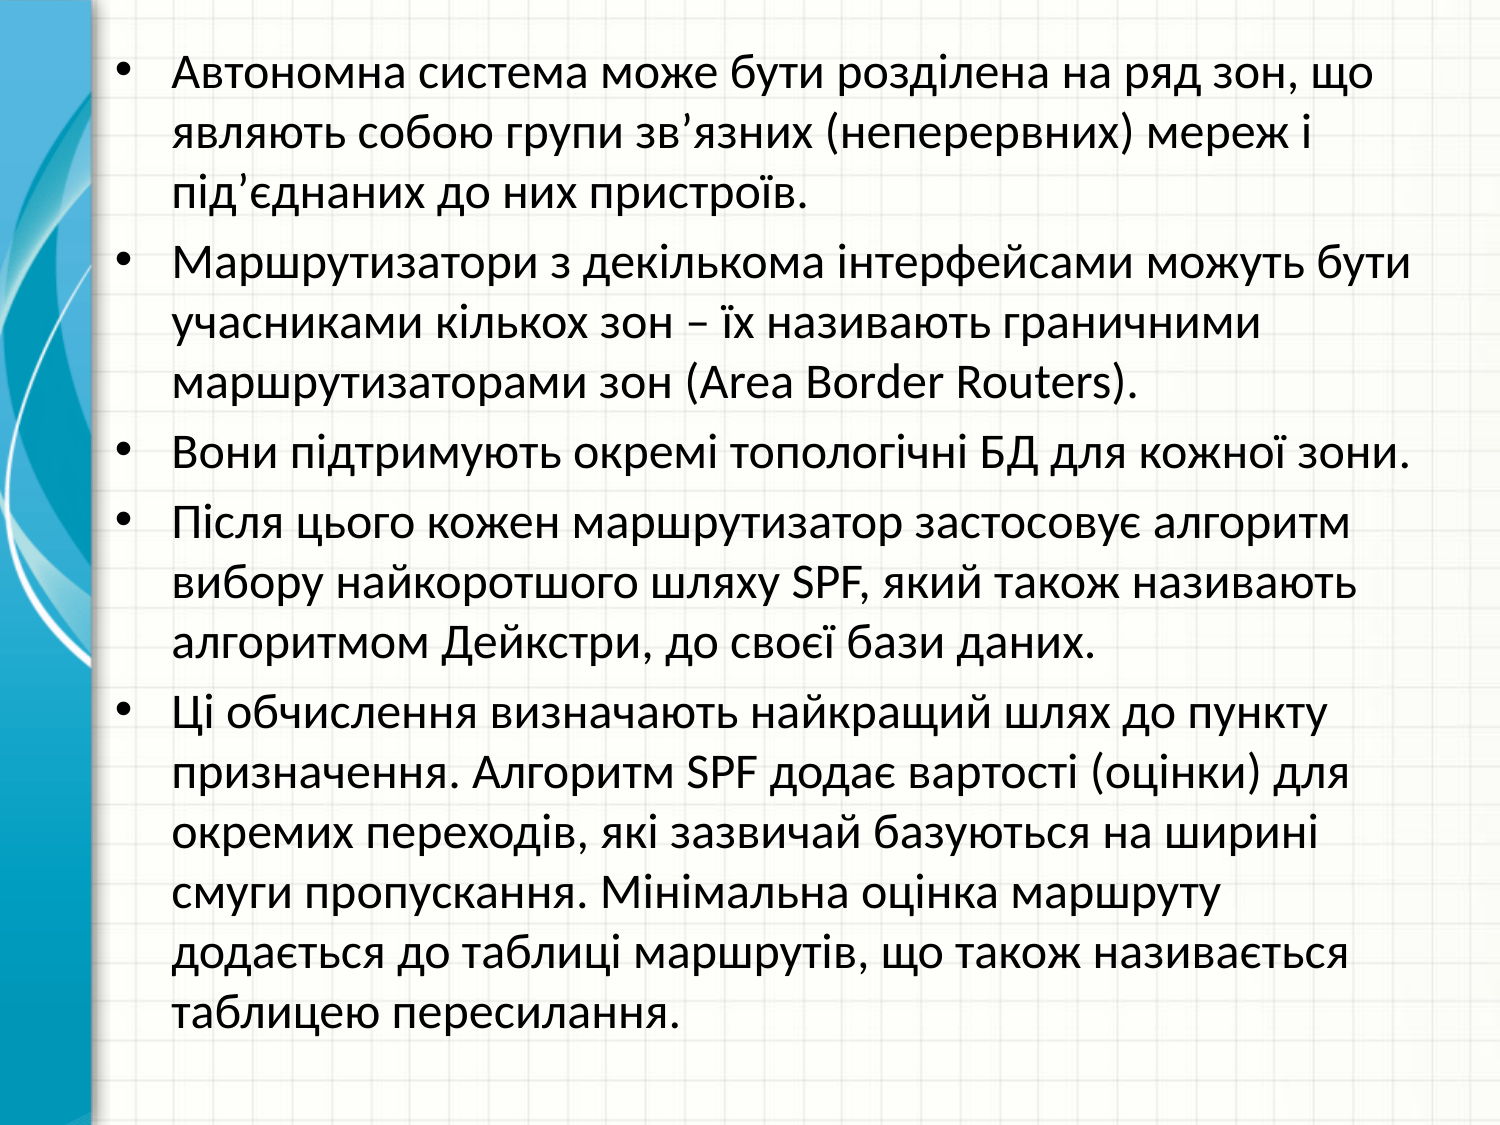

Автономна система може бути розділена на ряд зон, що являють собою групи зв’язних (неперервних) мереж і під’єднаних до них пристроїв.
Маршрутизатори з декількома інтерфейсами можуть бути учасниками кількох зон – їх називають граничними маршрутизаторами зон (Area Border Routers).
Вони підтримують окремі топологічні БД для кожної зони.
Після цього кожен маршрутизатор застосовує алгоритм вибору найкоротшого шляху SPF, який також називають алгоритмом Дейкстри, до своєї бази даних.
Ці обчислення визначають найкращий шлях до пункту призначення. Алгоритм SPF додає вартості (оцінки) для окремих переходів, які зазвичай базуються на ширині смуги пропускання. Мінімальна оцінка маршруту додається до таблиці маршрутів, що також називається таблицею пересилання.